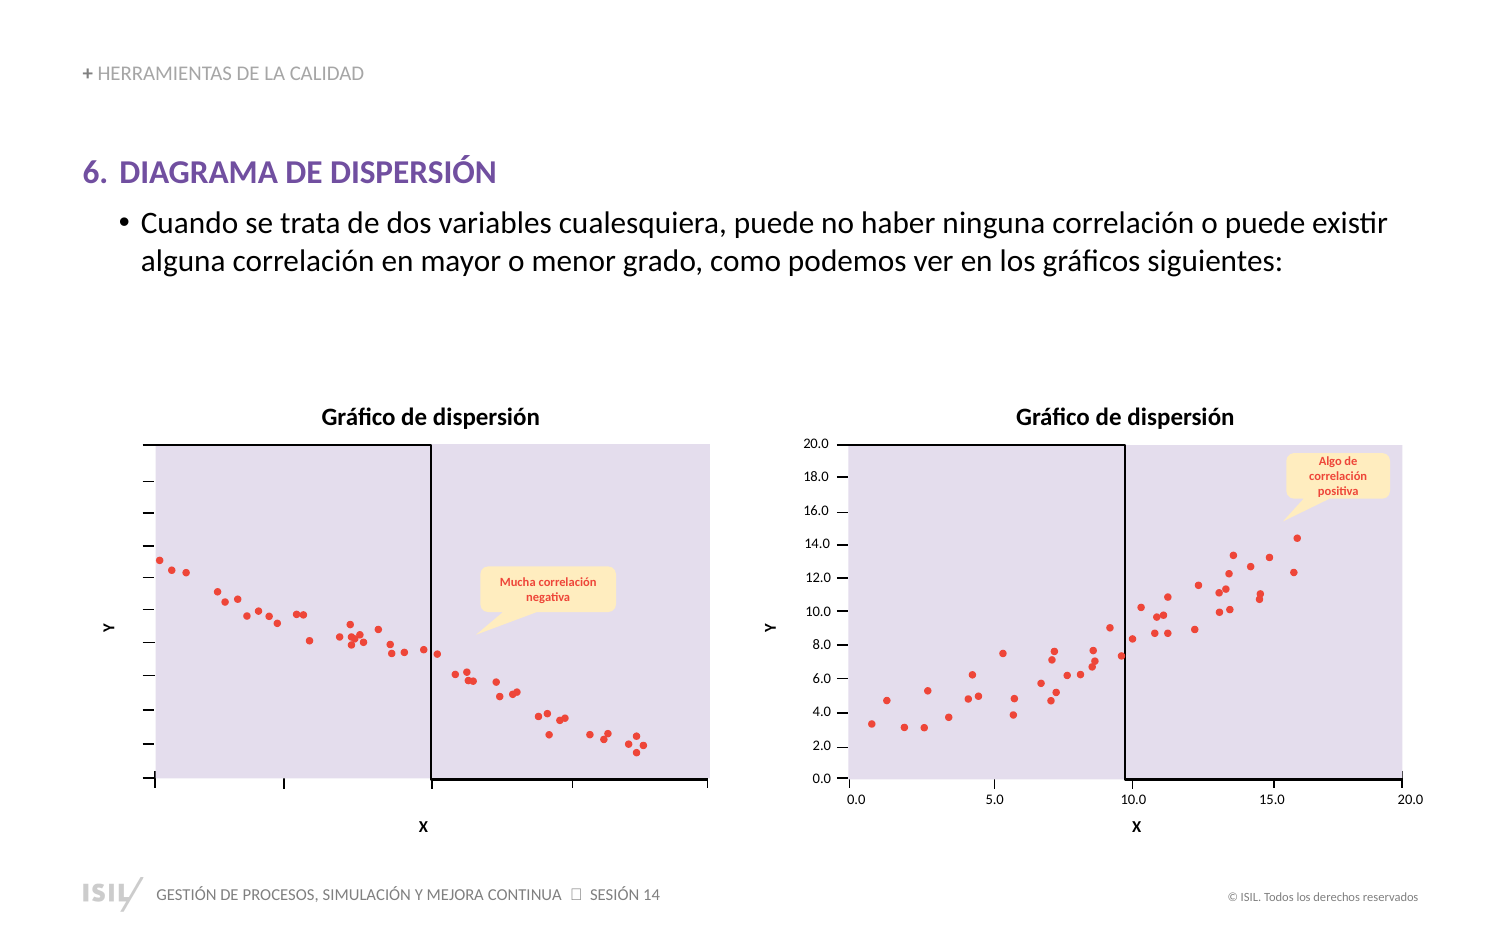

+ HERRAMIENTAS DE LA CALIDAD

DIAGRAMA DE DISPERSIÓN
Cuando se trata de dos variables cualesquiera, puede no haber ninguna correlación o puede existir alguna correlación en mayor o menor grado, como podemos ver en los gráficos siguientes:
Gráfico de dispersión
Gráfico de dispersión
20.0

Algo de correlación positiva
18.0
16.0
14.0

Mucha correlación negativa
12.0

10.0

Y
Y

8.0

6.0

4.0

2.0

0.0
0.0
5.0
10.0
15.0
20.0
X
X